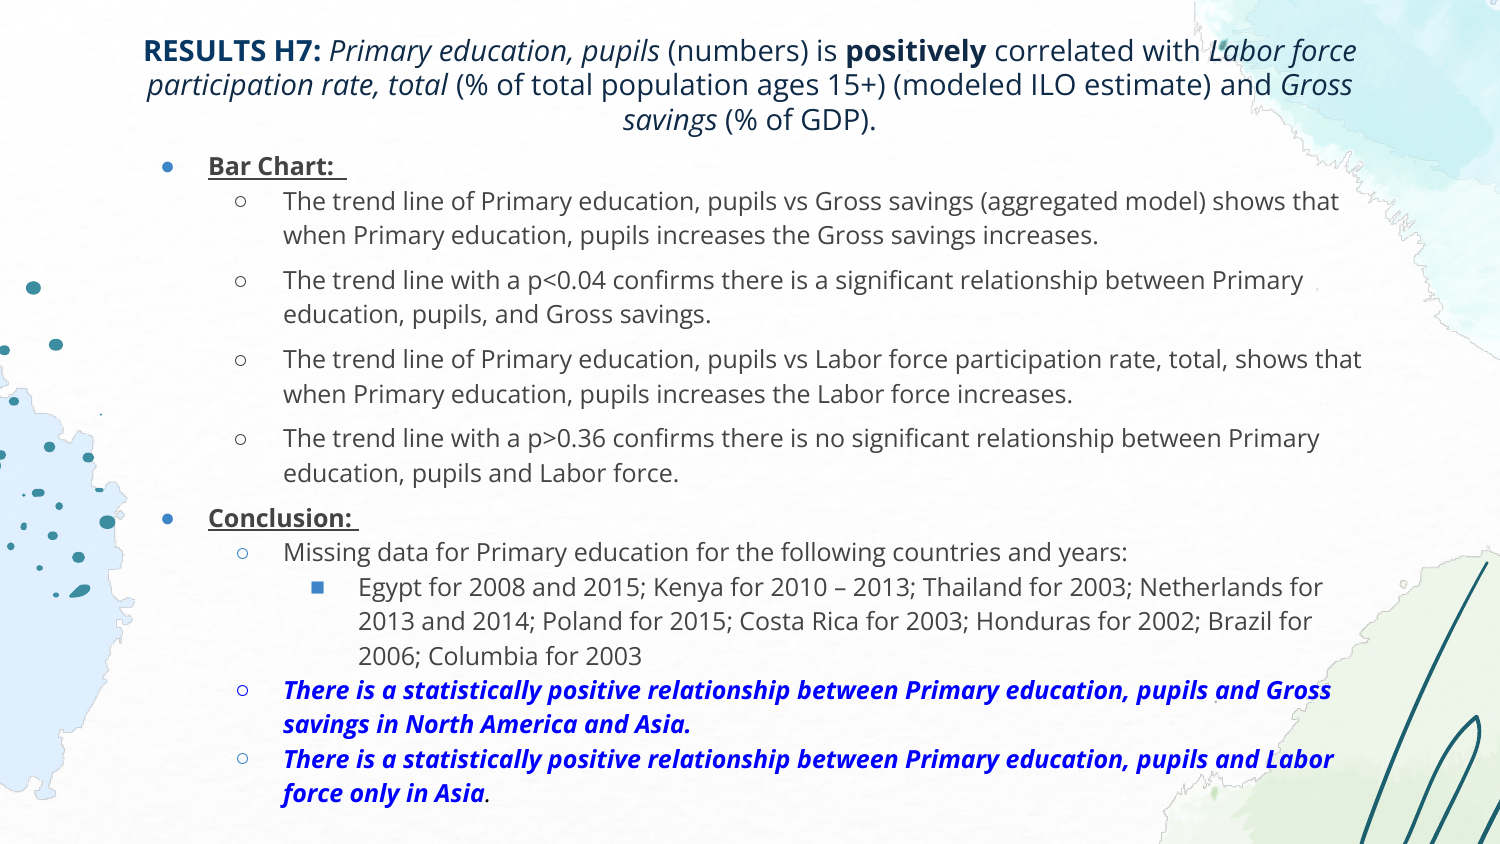

# RESULTS H7: Primary education, pupils (numbers) is positively correlated with Labor force participation rate, total (% of total population ages 15+) (modeled ILO estimate) and Gross savings (% of GDP).
Bar Chart:
The trend line of Primary education, pupils vs Gross savings (aggregated model) shows that when Primary education, pupils increases the Gross savings increases.
The trend line with a p<0.04 confirms there is a significant relationship between Primary education, pupils, and Gross savings.
The trend line of Primary education, pupils vs Labor force participation rate, total, shows that when Primary education, pupils increases the Labor force increases.
The trend line with a p>0.36 confirms there is no significant relationship between Primary education, pupils and Labor force.
Conclusion:
Missing data for Primary education for the following countries and years:
Egypt for 2008 and 2015; Kenya for 2010 – 2013; Thailand for 2003; Netherlands for 2013 and 2014; Poland for 2015; Costa Rica for 2003; Honduras for 2002; Brazil for 2006; Columbia for 2003
There is a statistically positive relationship between Primary education, pupils and Gross savings in North America and Asia.
There is a statistically positive relationship between Primary education, pupils and Labor force only in Asia.